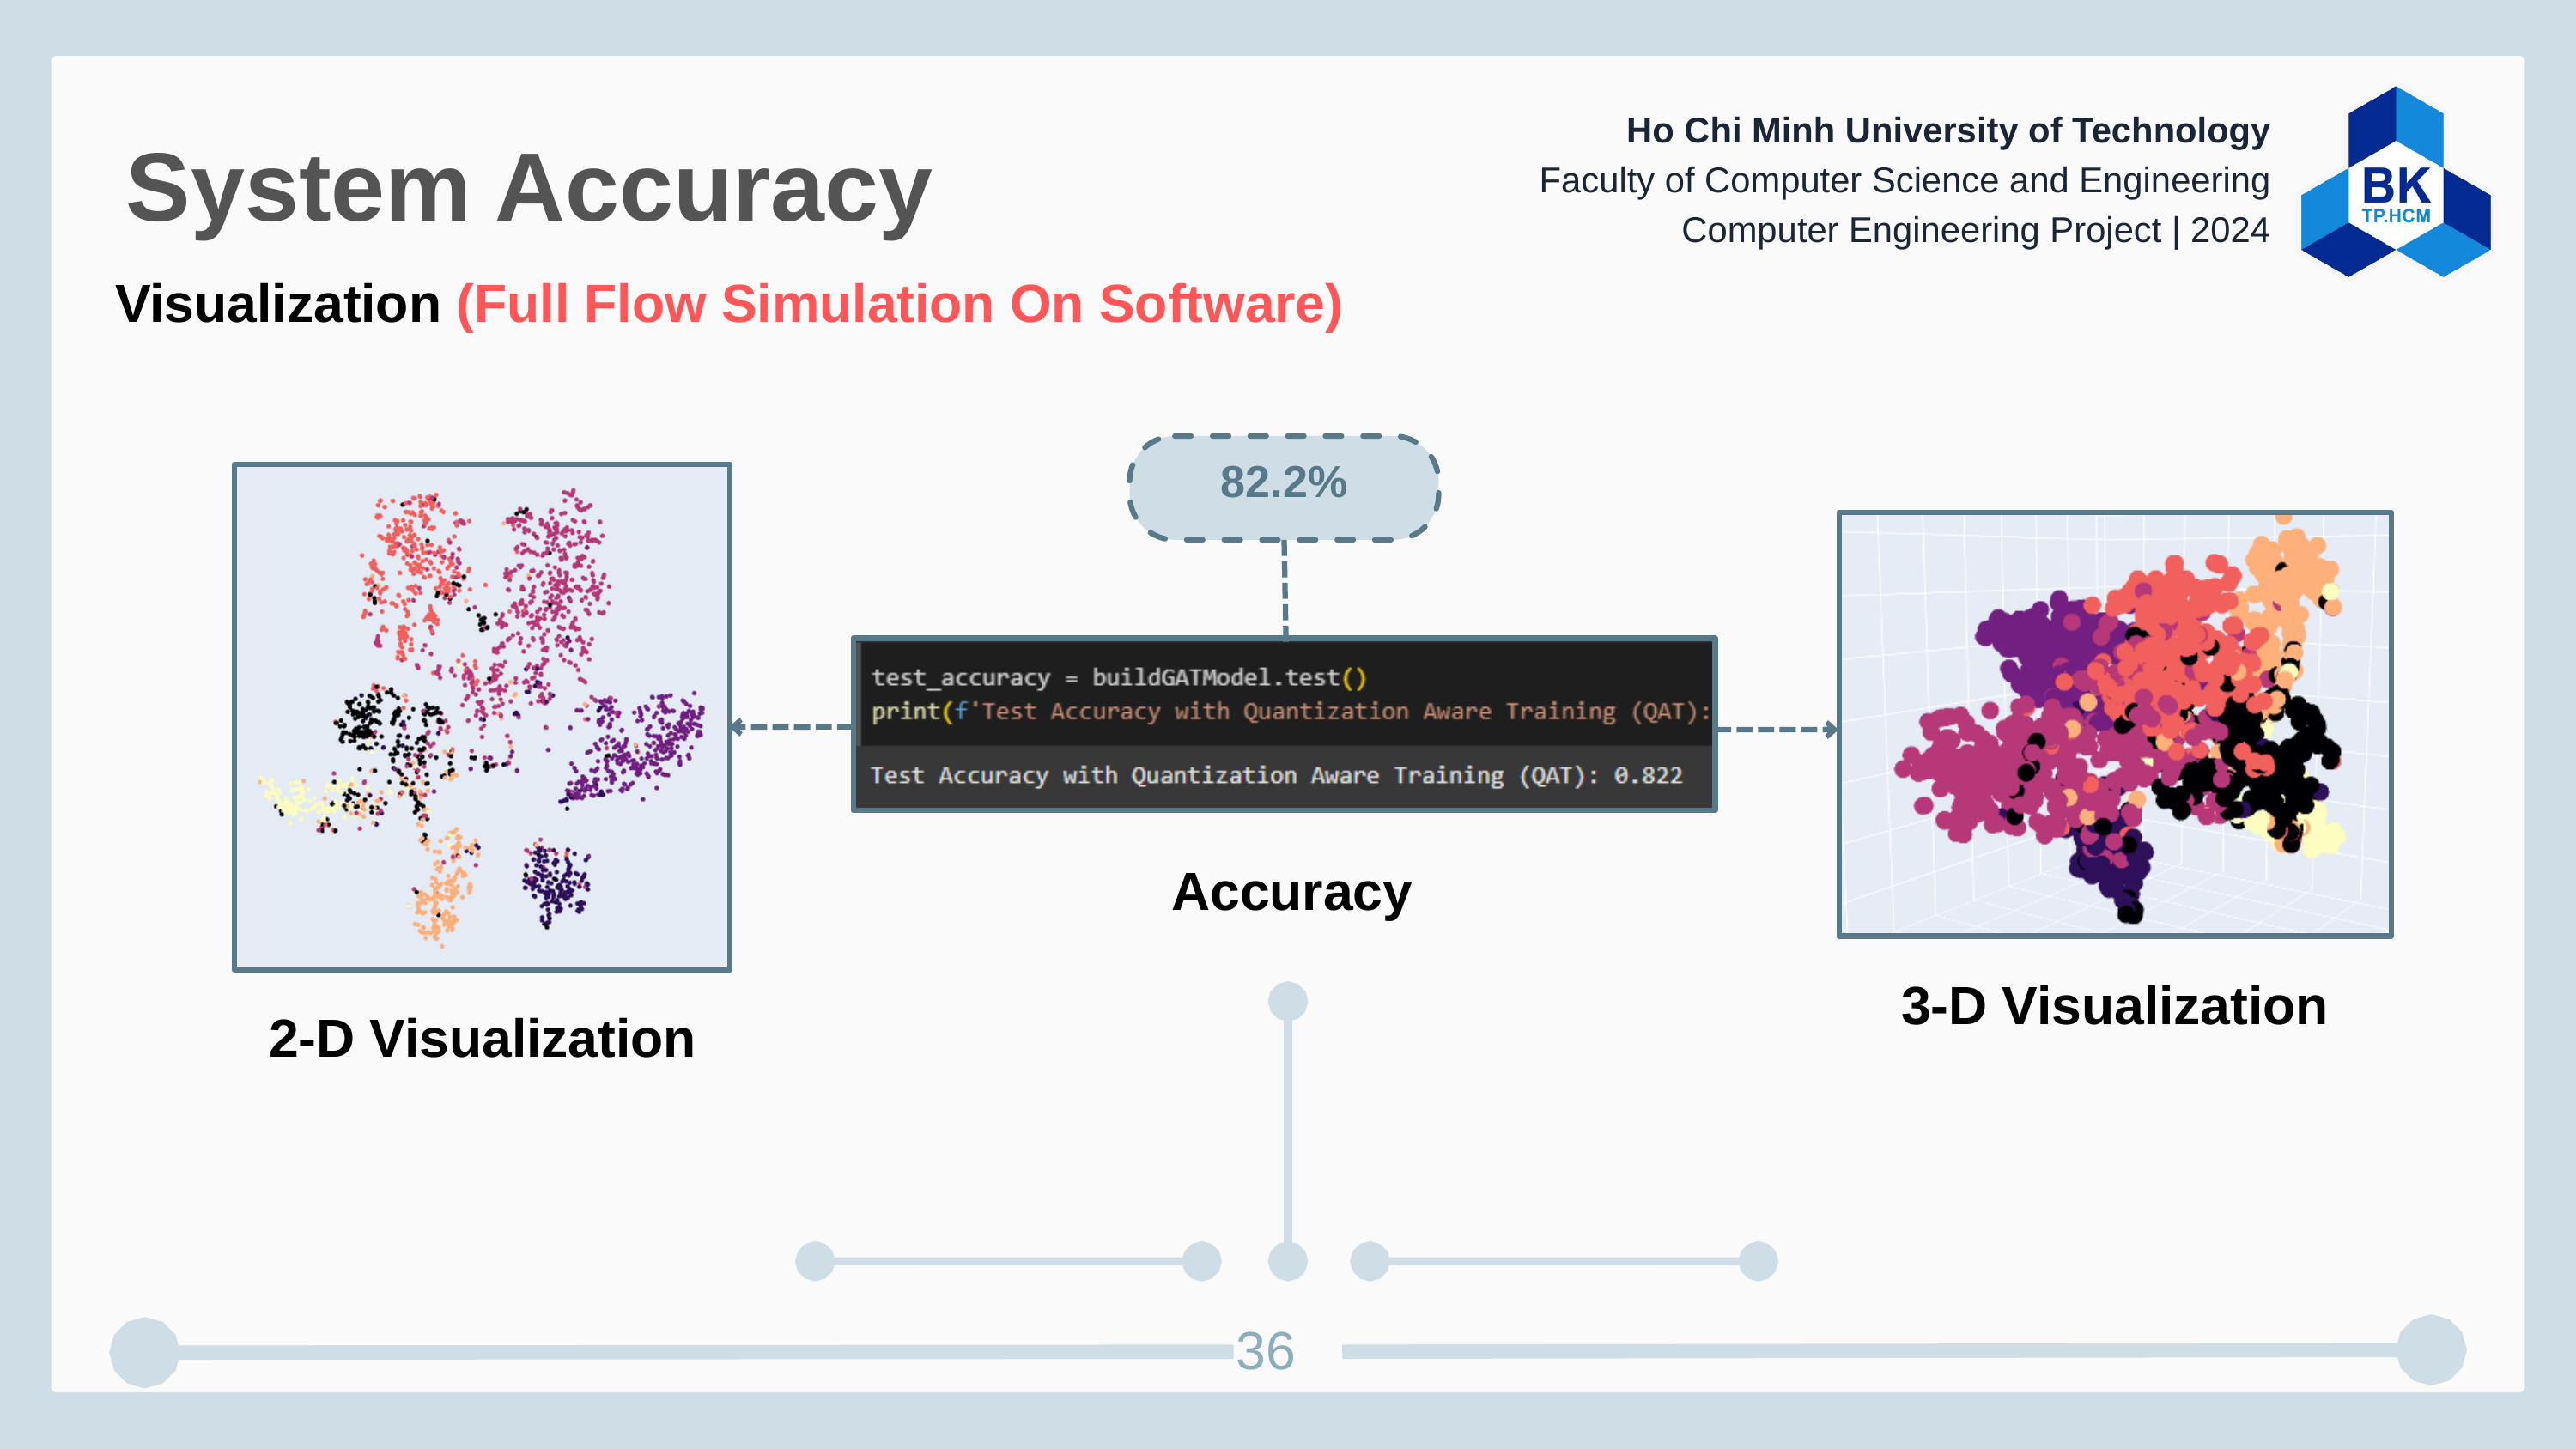

Ho Chi Minh University of Technology
Faculty of Computer Science and Engineering
Computer Engineering Project | 2024
System Accuracy
Visualization (Full Flow Simulation On Software)

82.2%

Accuracy
3-D Visualization
2-D Visualization

36